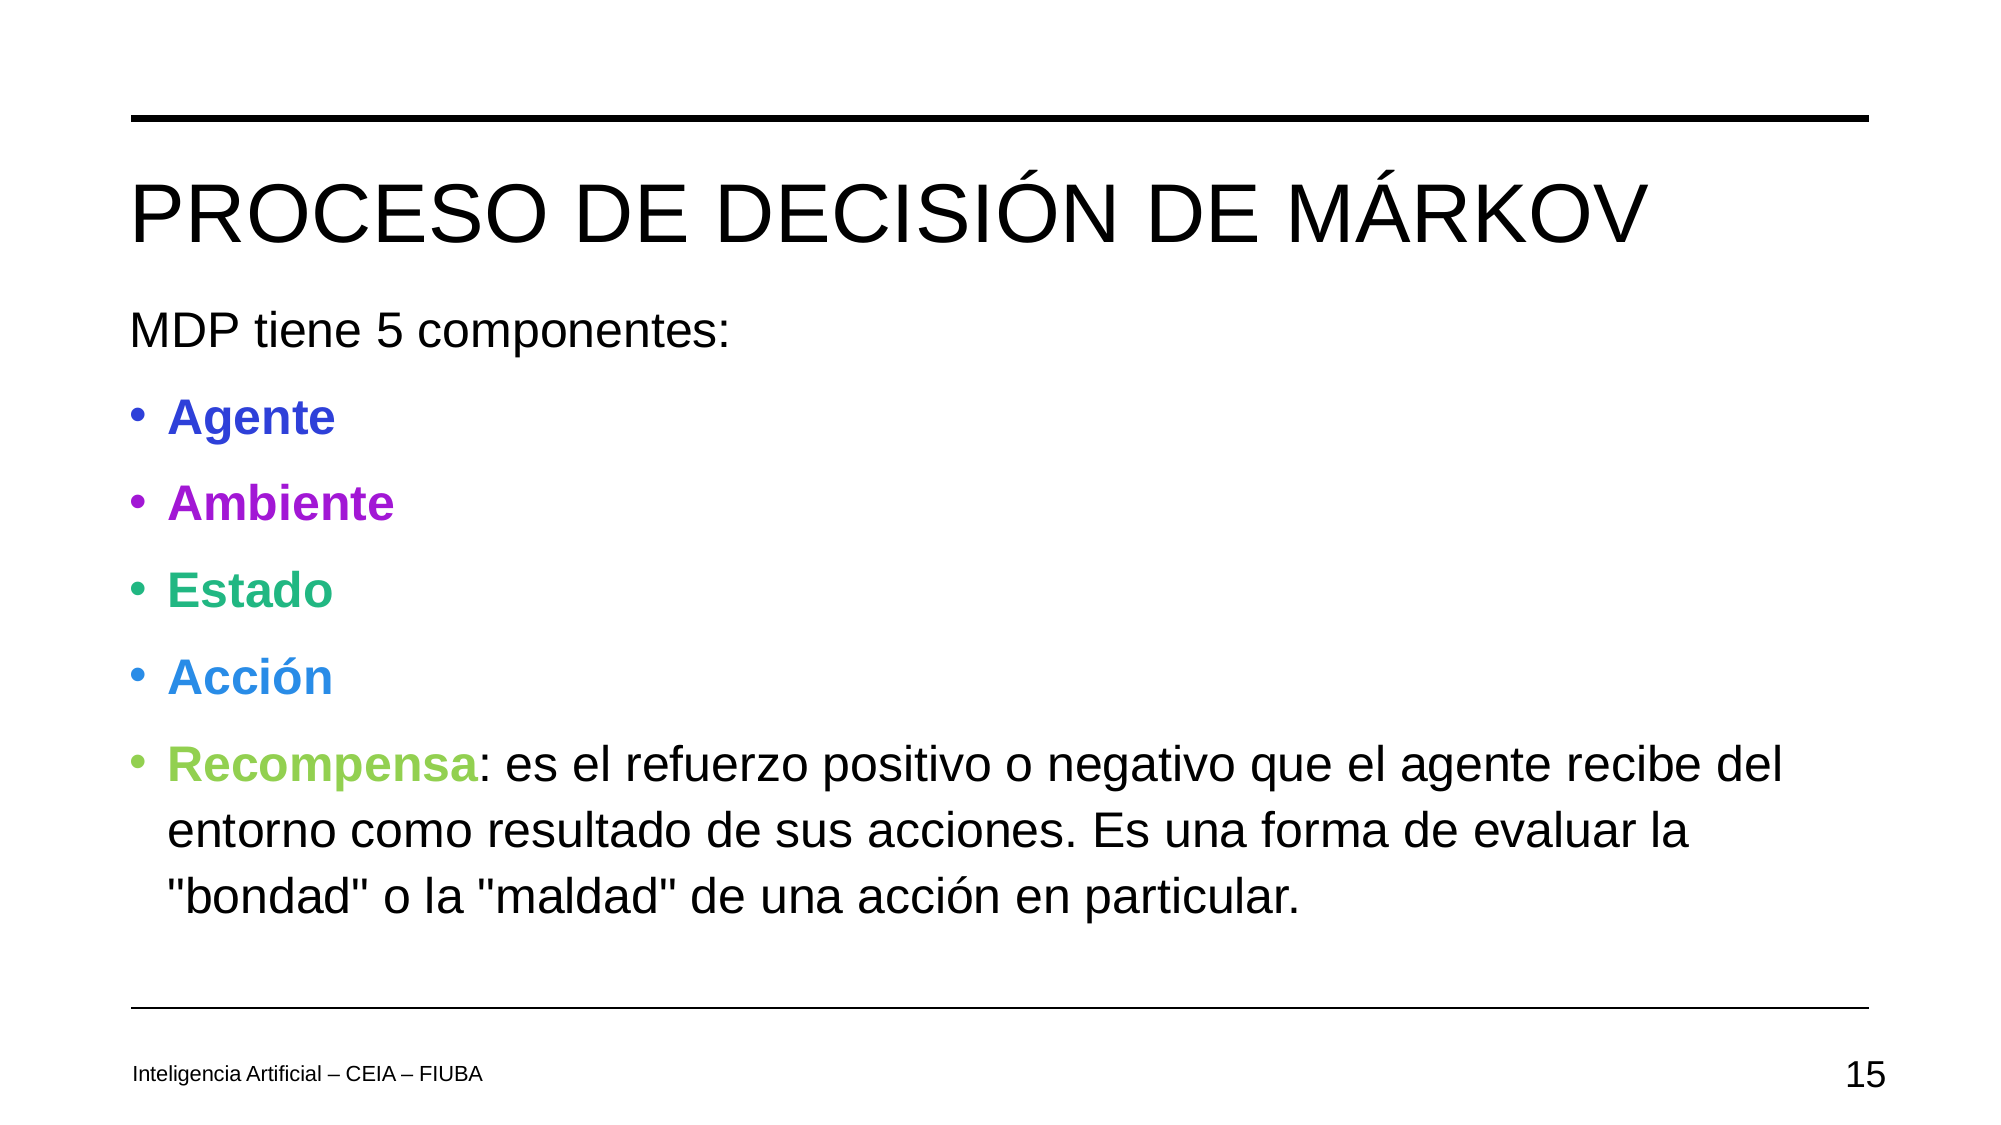

# Proceso de decisión de Márkov
MDP tiene 5 componentes:
Agente
Ambiente
Estado
Acción
Recompensa: es el refuerzo positivo o negativo que el agente recibe del entorno como resultado de sus acciones. Es una forma de evaluar la "bondad" o la "maldad" de una acción en particular.
Inteligencia Artificial – CEIA – FIUBA
15
Image by vectorjuice